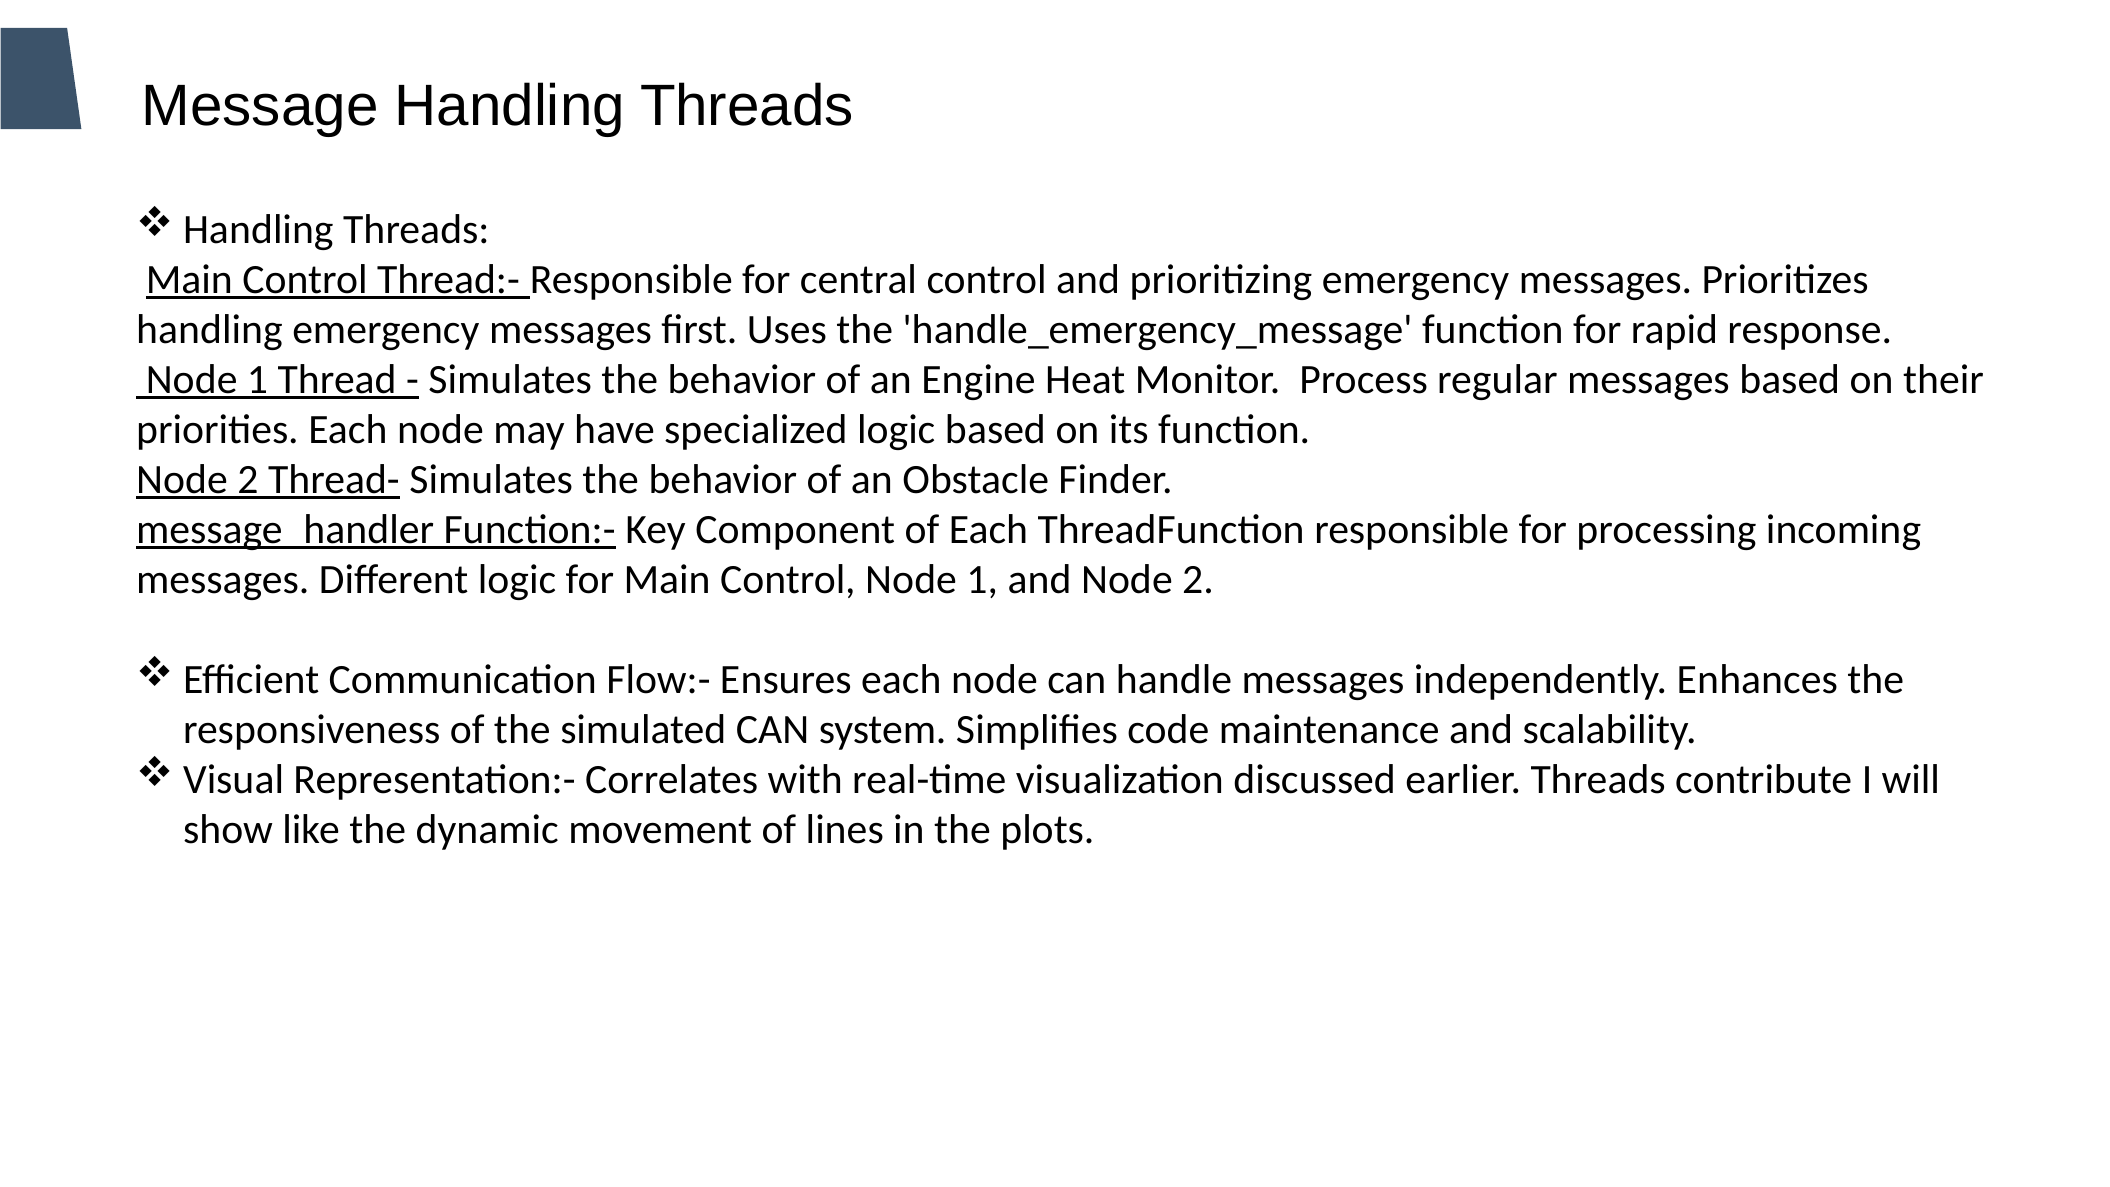

Message Handling Threads

Handling Threads:
 Main Control Thread:- Responsible for central control and prioritizing emergency messages. Prioritizes handling emergency messages first. Uses the 'handle_emergency_message' function for rapid response.
 Node 1 Thread - Simulates the behavior of an Engine Heat Monitor.  Process regular messages based on their priorities. Each node may have specialized logic based on its function.
Node 2 Thread- Simulates the behavior of an Obstacle Finder.
message_handler Function:- Key Component of Each ThreadFunction responsible for processing incoming messages. Different logic for Main Control, Node 1, and Node 2.

Efficient Communication Flow:- Ensures each node can handle messages independently. Enhances the responsiveness of the simulated CAN system. Simplifies code maintenance and scalability.
Visual Representation:- Correlates with real-time visualization discussed earlier. Threads contribute I will show like the dynamic movement of lines in the plots.